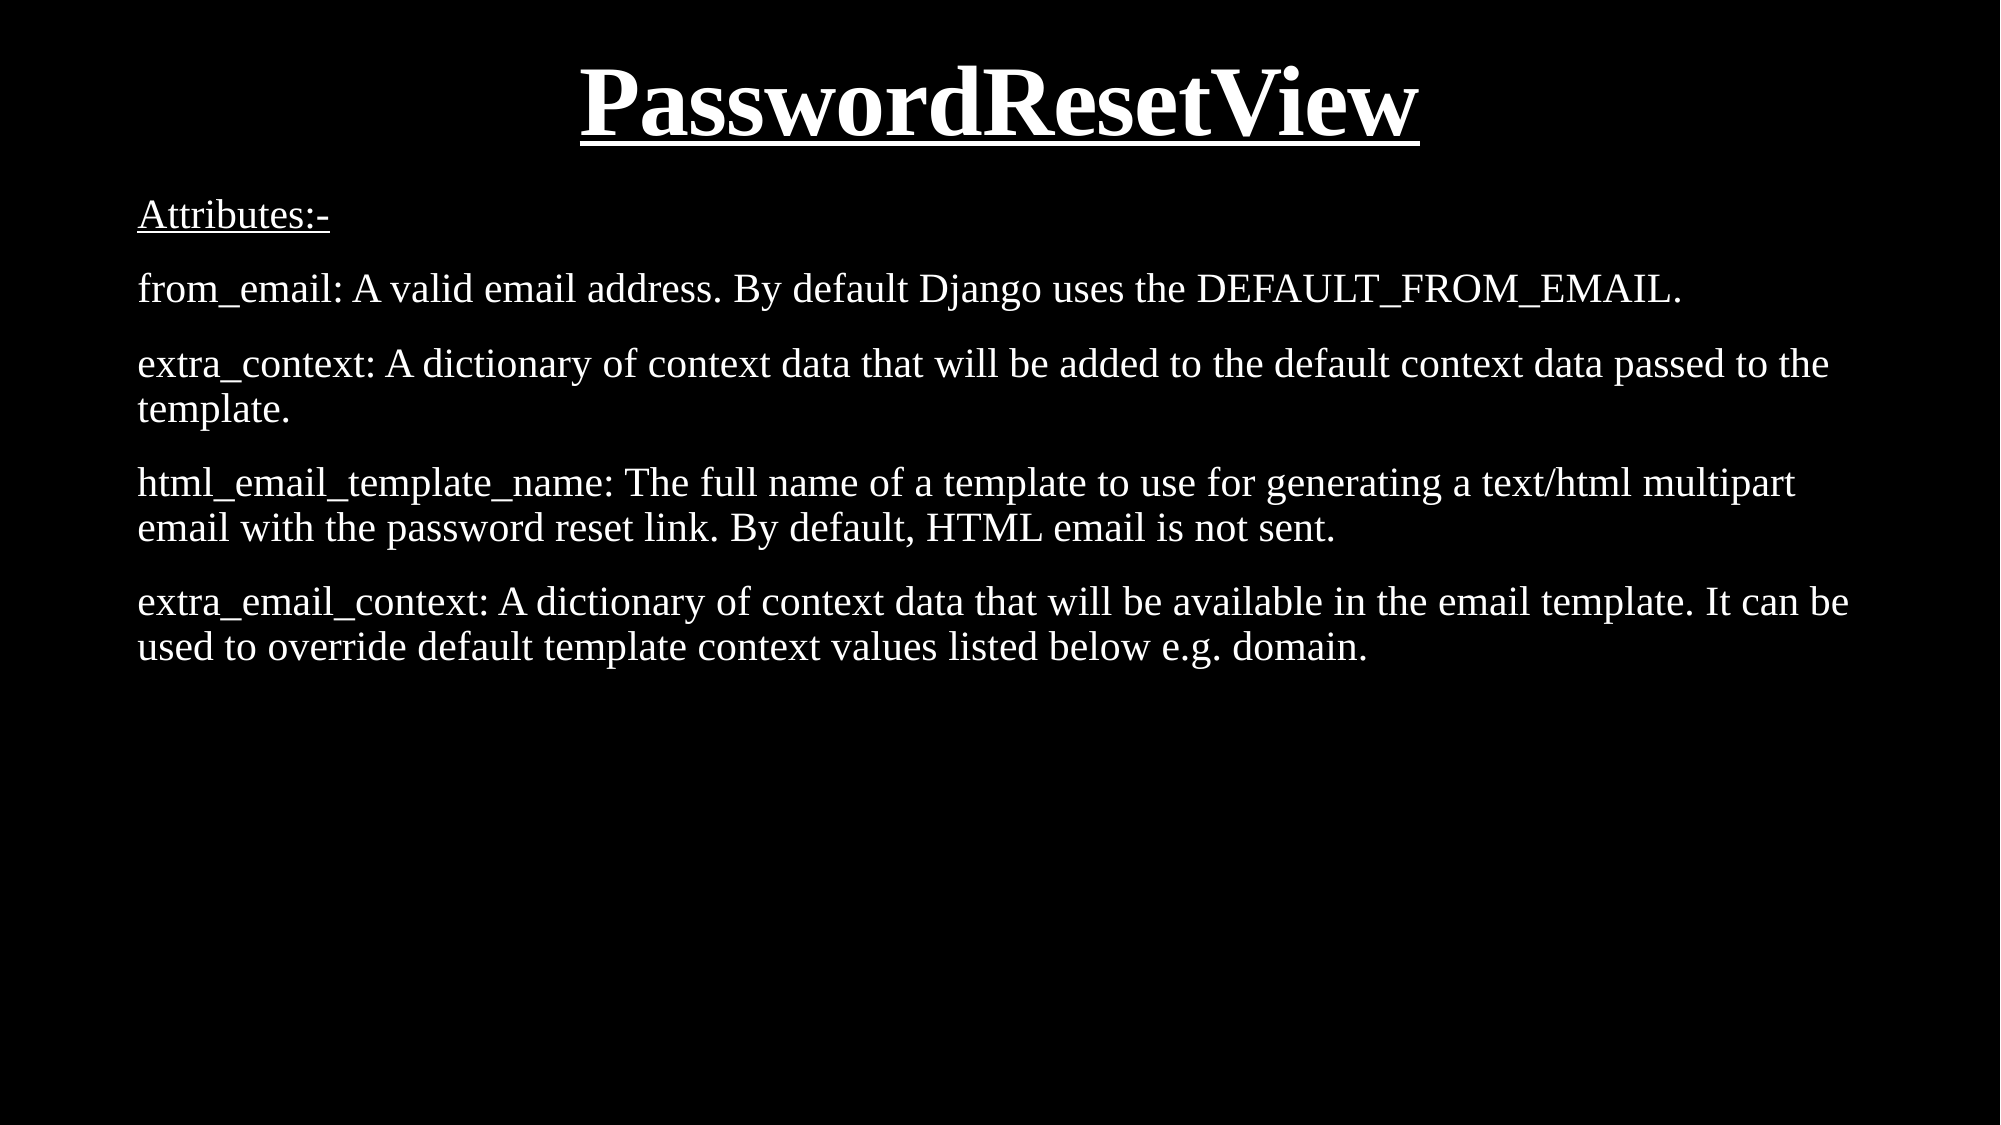

# PasswordResetView
Attributes:-
from_email: A valid email address. By default Django uses the DEFAULT_FROM_EMAIL.
extra_context: A dictionary of context data that will be added to the default context data passed to the template.
html_email_template_name: The full name of a template to use for generating a text/html multipart email with the password reset link. By default, HTML email is not sent.
extra_email_context: A dictionary of context data that will be available in the email template. It can be used to override default template context values listed below e.g. domain.